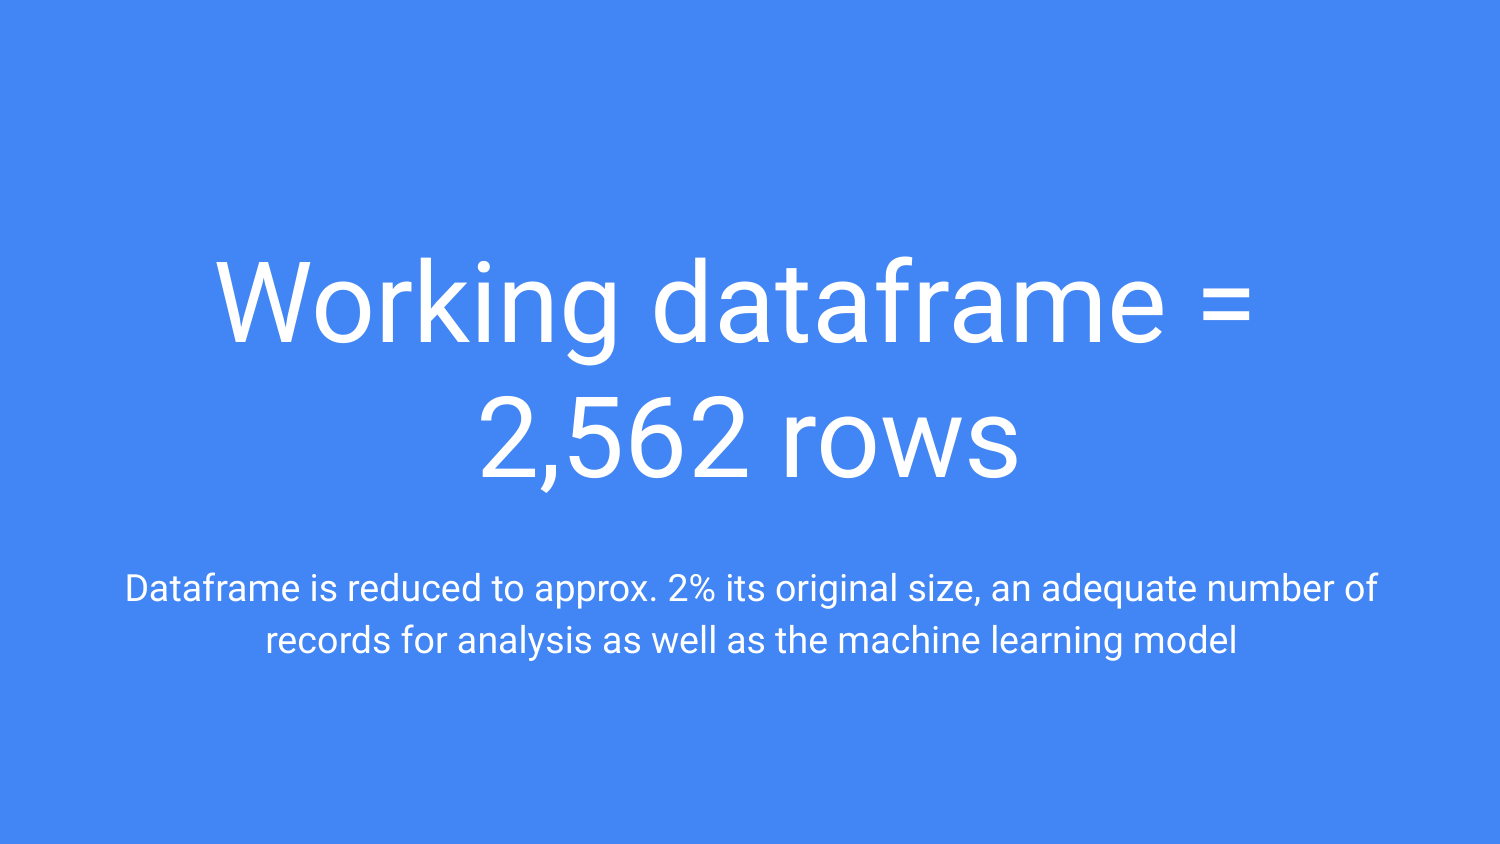

# Working dataframe = 2,562 rows
Dataframe is reduced to approx. 2% its original size, an adequate number of records for analysis as well as the machine learning model